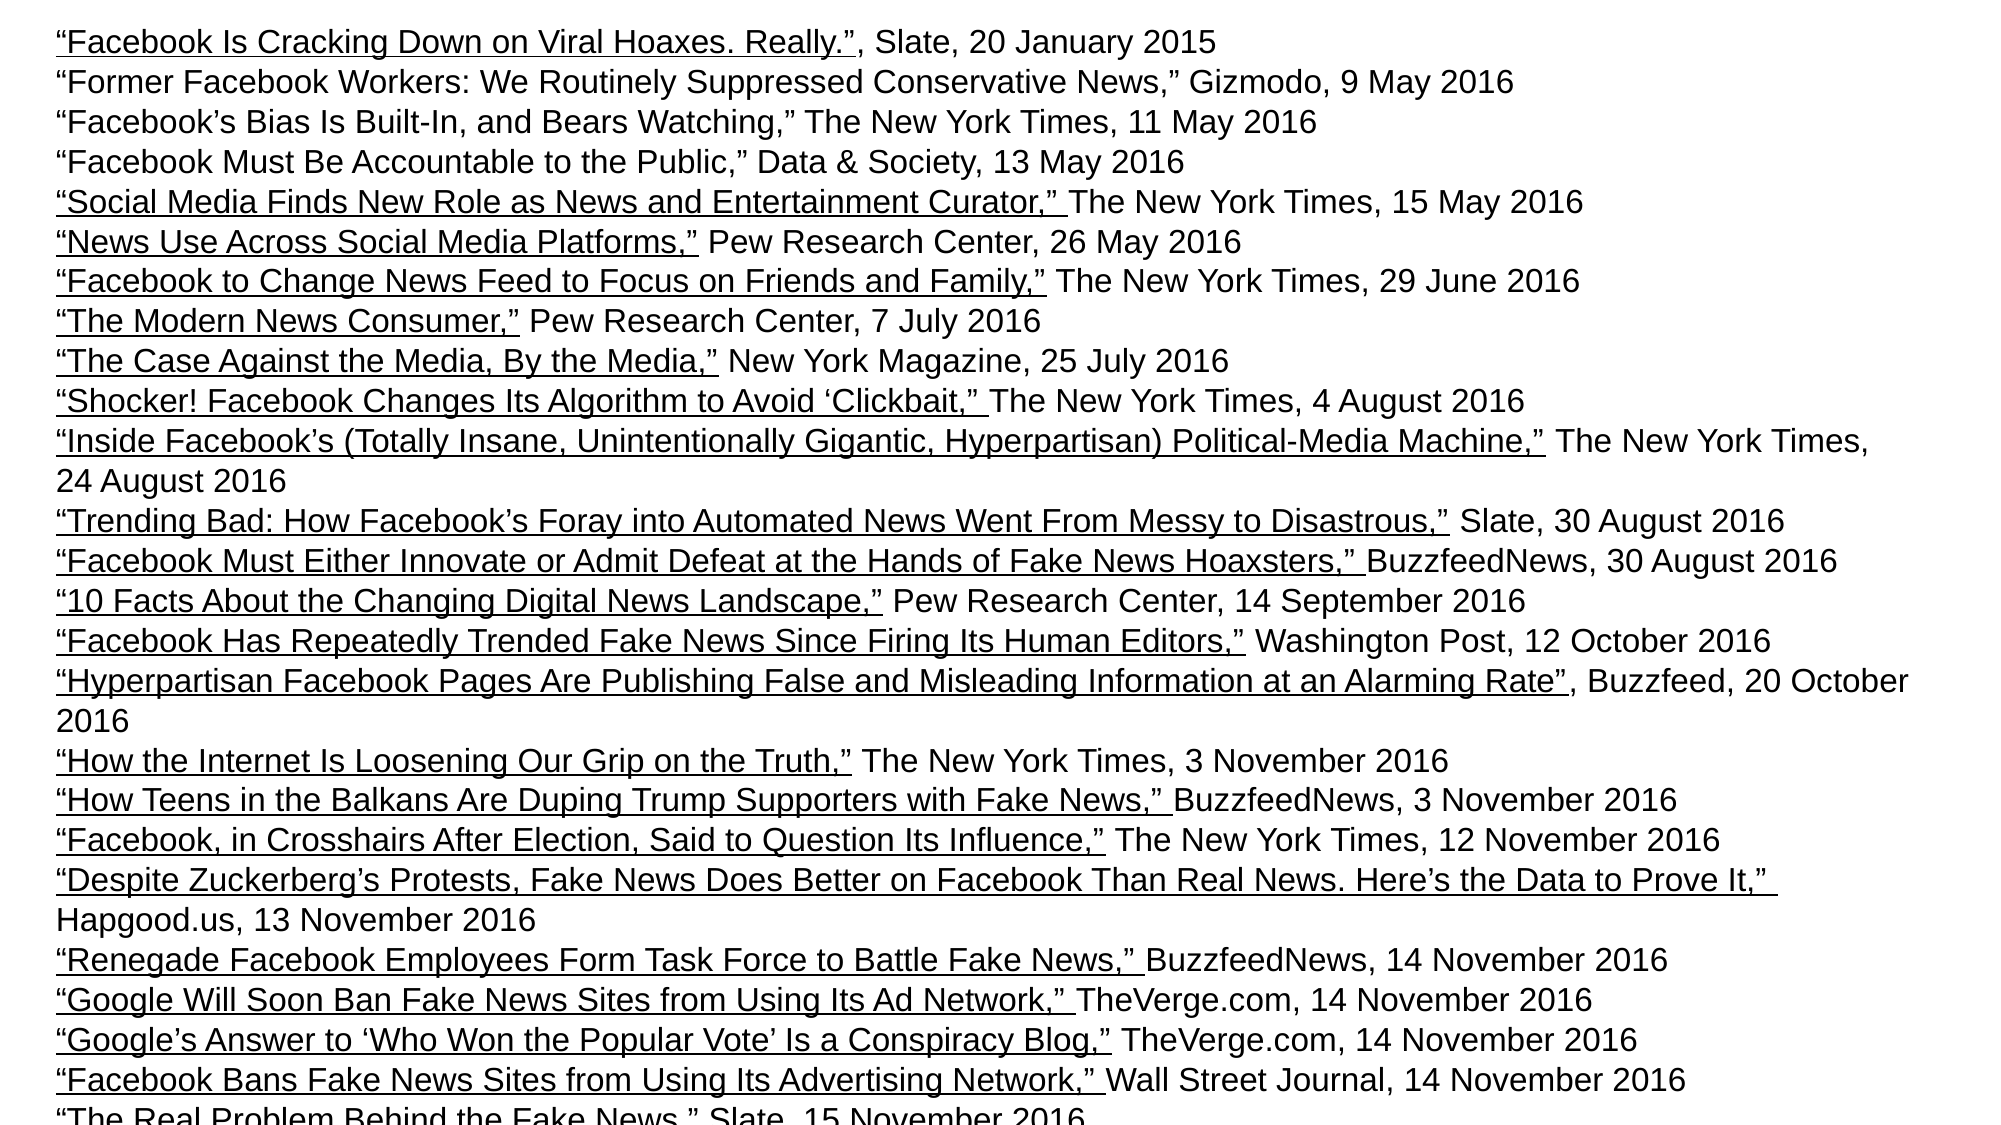

“Facebook Is Cracking Down on Viral Hoaxes. Really.”, Slate, 20 January 2015
“Former Facebook Workers: We Routinely Suppressed Conservative News,” Gizmodo, 9 May 2016
“Facebook’s Bias Is Built-In, and Bears Watching,” The New York Times, 11 May 2016
“Facebook Must Be Accountable to the Public,” Data & Society, 13 May 2016
“Social Media Finds New Role as News and Entertainment Curator,” The New York Times, 15 May 2016
“News Use Across Social Media Platforms,” Pew Research Center, 26 May 2016
“Facebook to Change News Feed to Focus on Friends and Family,” The New York Times, 29 June 2016
“The Modern News Consumer,” Pew Research Center, 7 July 2016
“The Case Against the Media, By the Media,” New York Magazine, 25 July 2016
“Shocker! Facebook Changes Its Algorithm to Avoid ‘Clickbait,” The New York Times, 4 August 2016
“Inside Facebook’s (Totally Insane, Unintentionally Gigantic, Hyperpartisan) Political-Media Machine,” The New York Times, 24 August 2016
“Trending Bad: How Facebook’s Foray into Automated News Went From Messy to Disastrous,” Slate, 30 August 2016
“Facebook Must Either Innovate or Admit Defeat at the Hands of Fake News Hoaxsters,” BuzzfeedNews, 30 August 2016
“10 Facts About the Changing Digital News Landscape,” Pew Research Center, 14 September 2016
“Facebook Has Repeatedly Trended Fake News Since Firing Its Human Editors,” Washington Post, 12 October 2016
“Hyperpartisan Facebook Pages Are Publishing False and Misleading Information at an Alarming Rate”, Buzzfeed, 20 October 2016
“How the Internet Is Loosening Our Grip on the Truth,” The New York Times, 3 November 2016
“How Teens in the Balkans Are Duping Trump Supporters with Fake News,” BuzzfeedNews, 3 November 2016
“Facebook, in Crosshairs After Election, Said to Question Its Influence,” The New York Times, 12 November 2016
“Despite Zuckerberg’s Protests, Fake News Does Better on Facebook Than Real News. Here’s the Data to Prove It,” Hapgood.us, 13 November 2016
“Renegade Facebook Employees Form Task Force to Battle Fake News,” BuzzfeedNews, 14 November 2016
“Google Will Soon Ban Fake News Sites from Using Its Ad Network,” TheVerge.com, 14 November 2016
“Google’s Answer to ‘Who Won the Popular Vote’ Is a Conspiracy Blog,” TheVerge.com, 14 November 2016
“Facebook Bans Fake News Sites from Using Its Advertising Network,” Wall Street Journal, 14 November 2016
“The Real Problem Behind the Fake News,” Slate, 15 November 2016